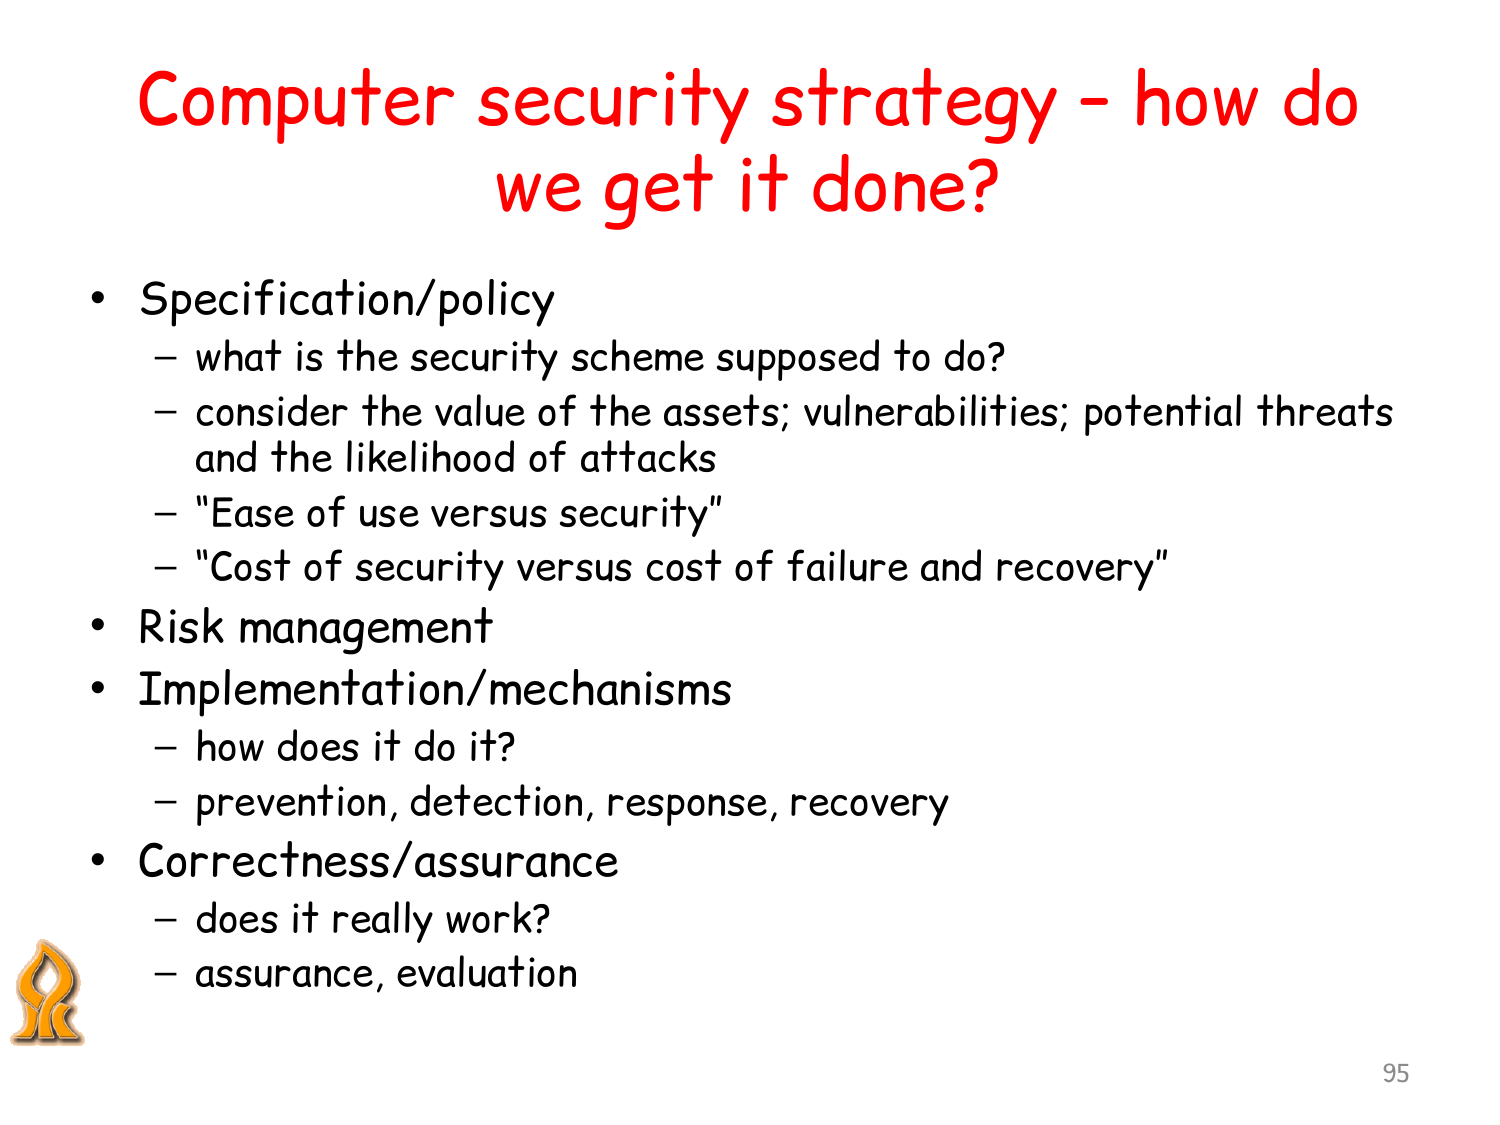

# Computer security strategy – how do we get it done?
Specification/policy
what is the security scheme supposed to do?
consider the value of the assets; vulnerabilities; potential threats and the likelihood of attacks
“Ease of use versus security”
“Cost of security versus cost of failure and recovery”
Risk management
Implementation/mechanisms
how does it do it?
prevention, detection, response, recovery
Correctness/assurance
does it really work?
assurance, evaluation
95